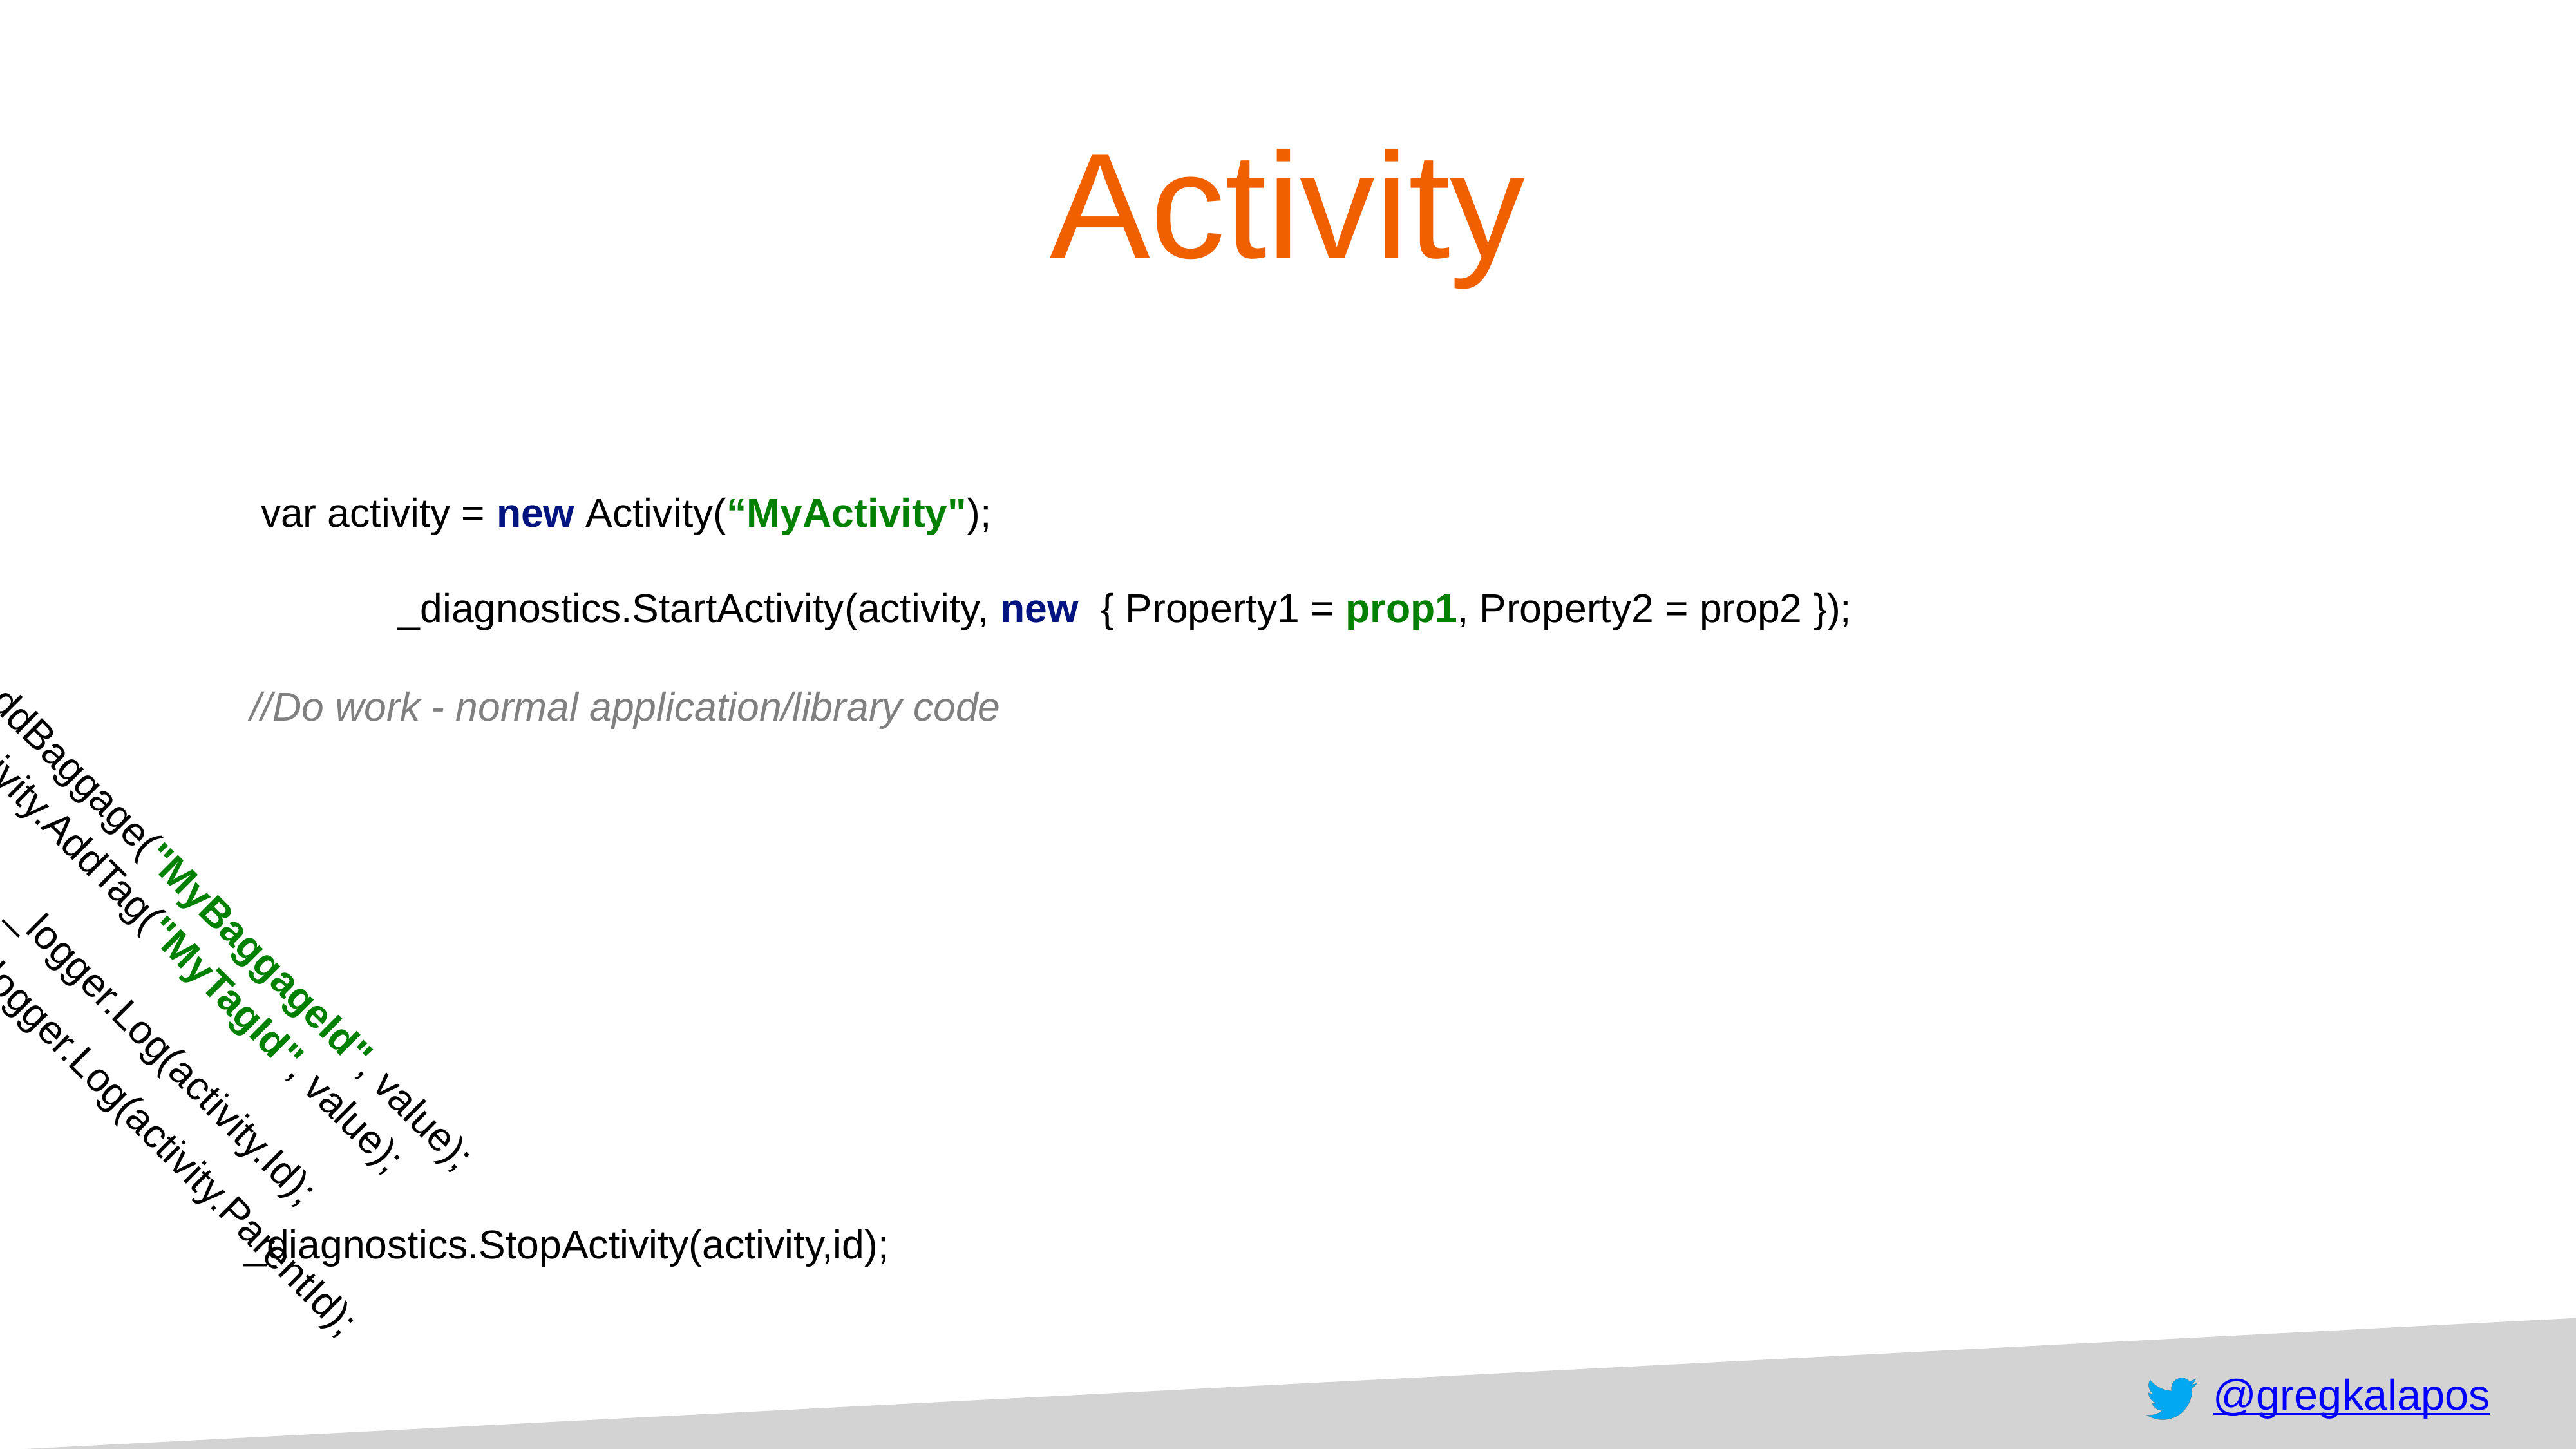

# Activity
var activity = new Activity(“MyActivity");
_diagnostics.StartActivity(activity, new  { Property1 = prop1, Property2 = prop2 });
//Do work - normal application/library code
activity.AddBaggage("MyBaggageId", value);
activity.AddTag("MyTagId", value);
_logger.Log(activity.Id);
_logger.Log(activity.ParentId);
_diagnostics.StopActivity(activity,id);